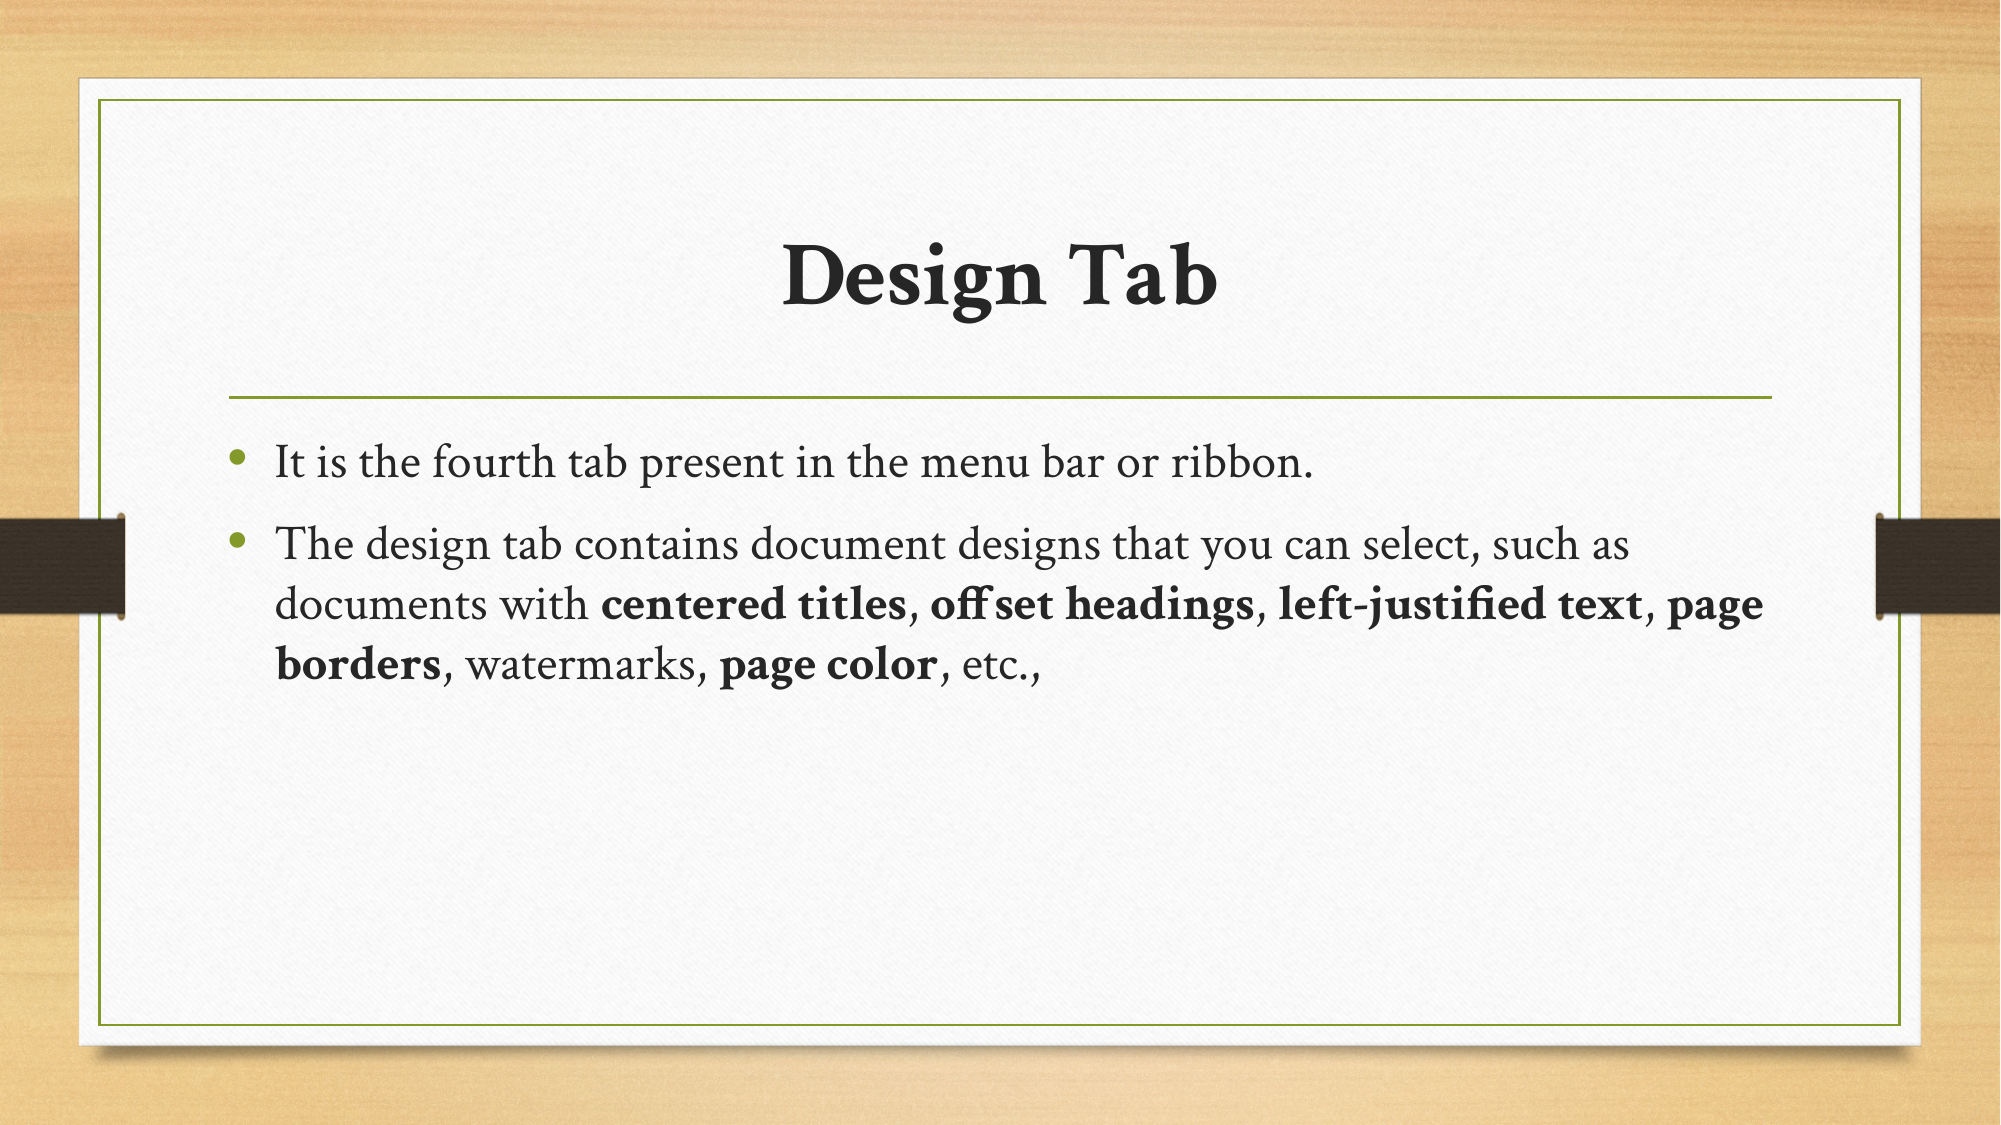

# Design Tab
It is the fourth tab present in the menu bar or ribbon.
The design tab contains document designs that you can select, such as documents with centered titles, offset headings, left-justified text, page borders, watermarks, page color, etc.,